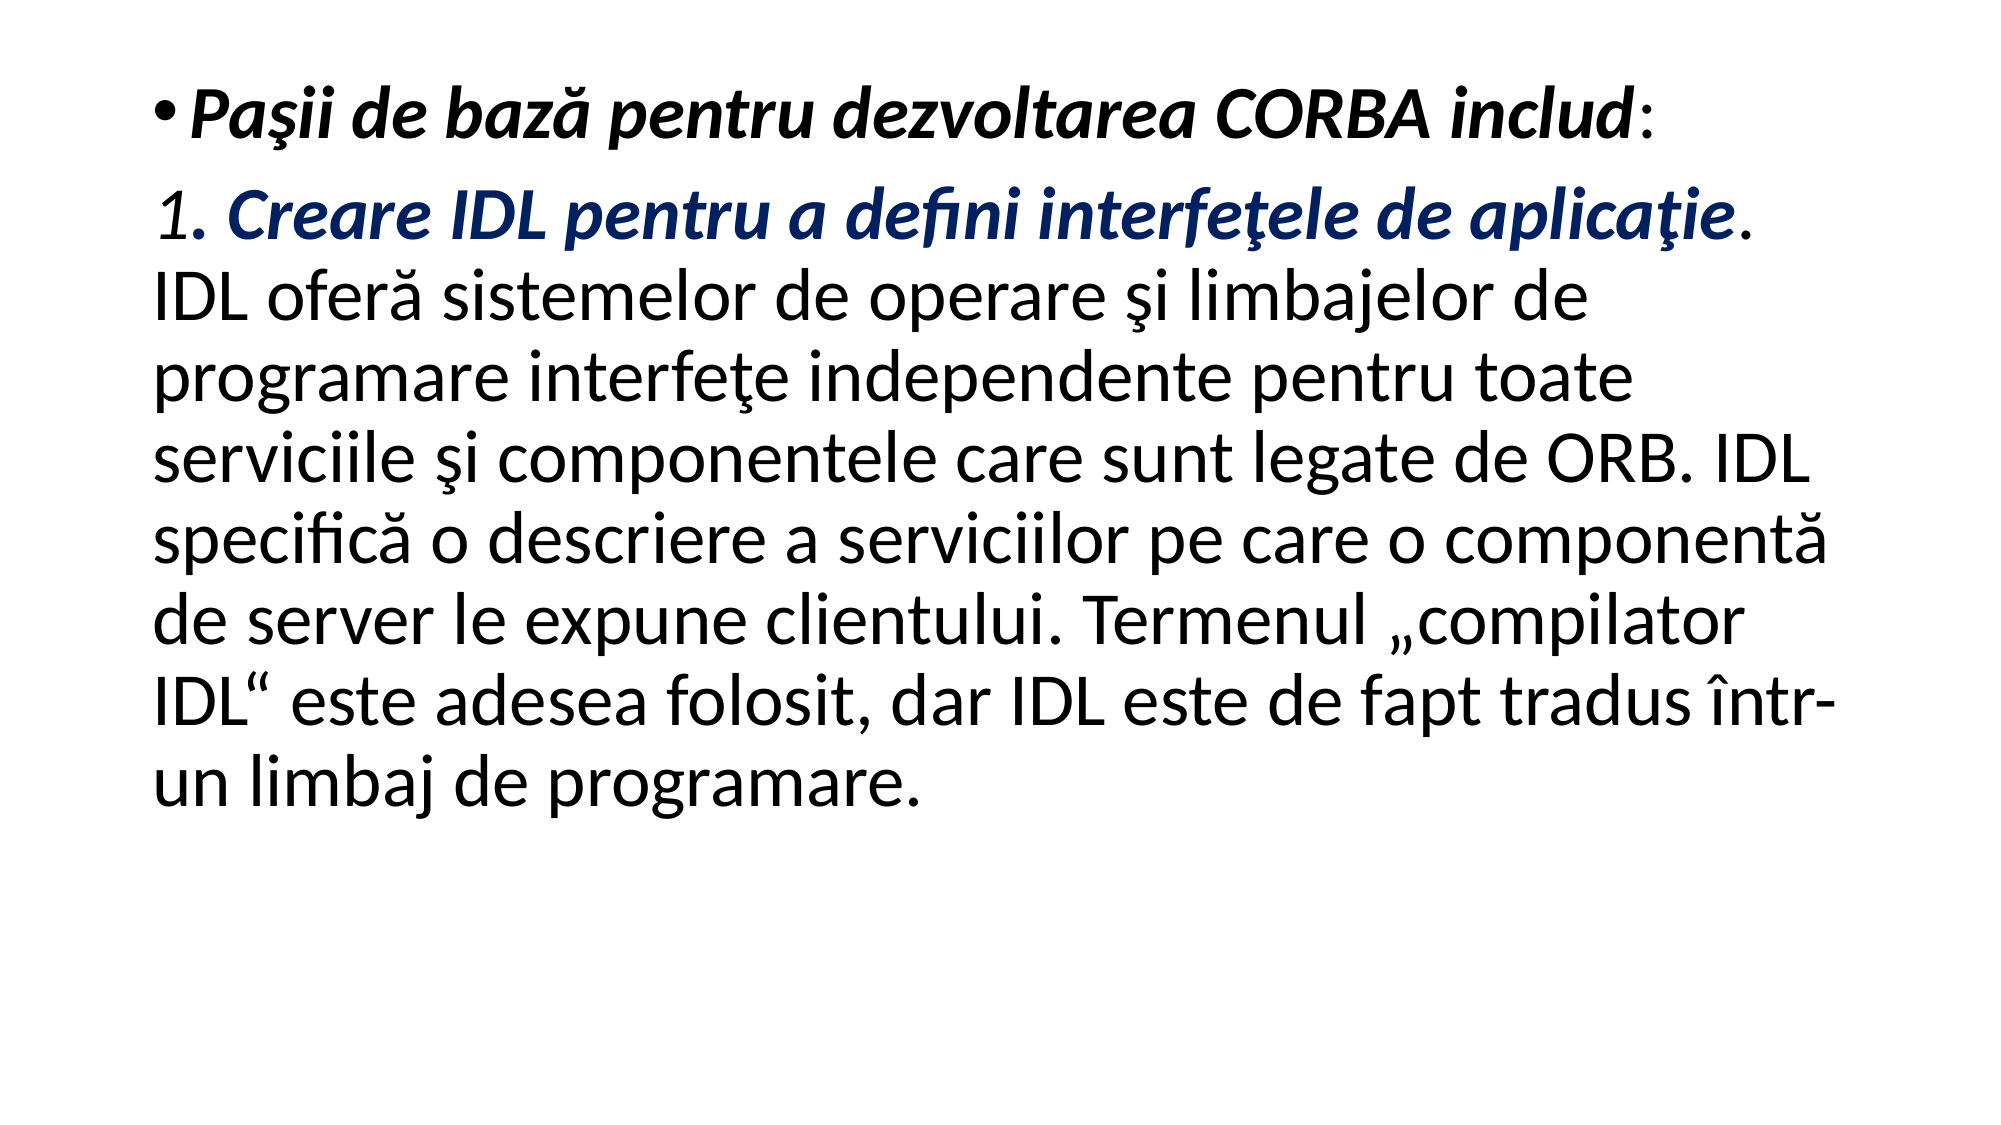

Paşii de bază pentru dezvoltarea CORBA includ:
1. Creare IDL pentru a defini interfeţele de aplicaţie. IDL oferă sistemelor de operare şi limbajelor de programare interfeţe independente pentru toate serviciile şi componentele care sunt legate de ORB. IDL specifică o descriere a serviciilor pe care o componentă de server le expune clientului. Termenul „compilator IDL“ este adesea folosit, dar IDL este de fapt tradus într-un limbaj de programare.